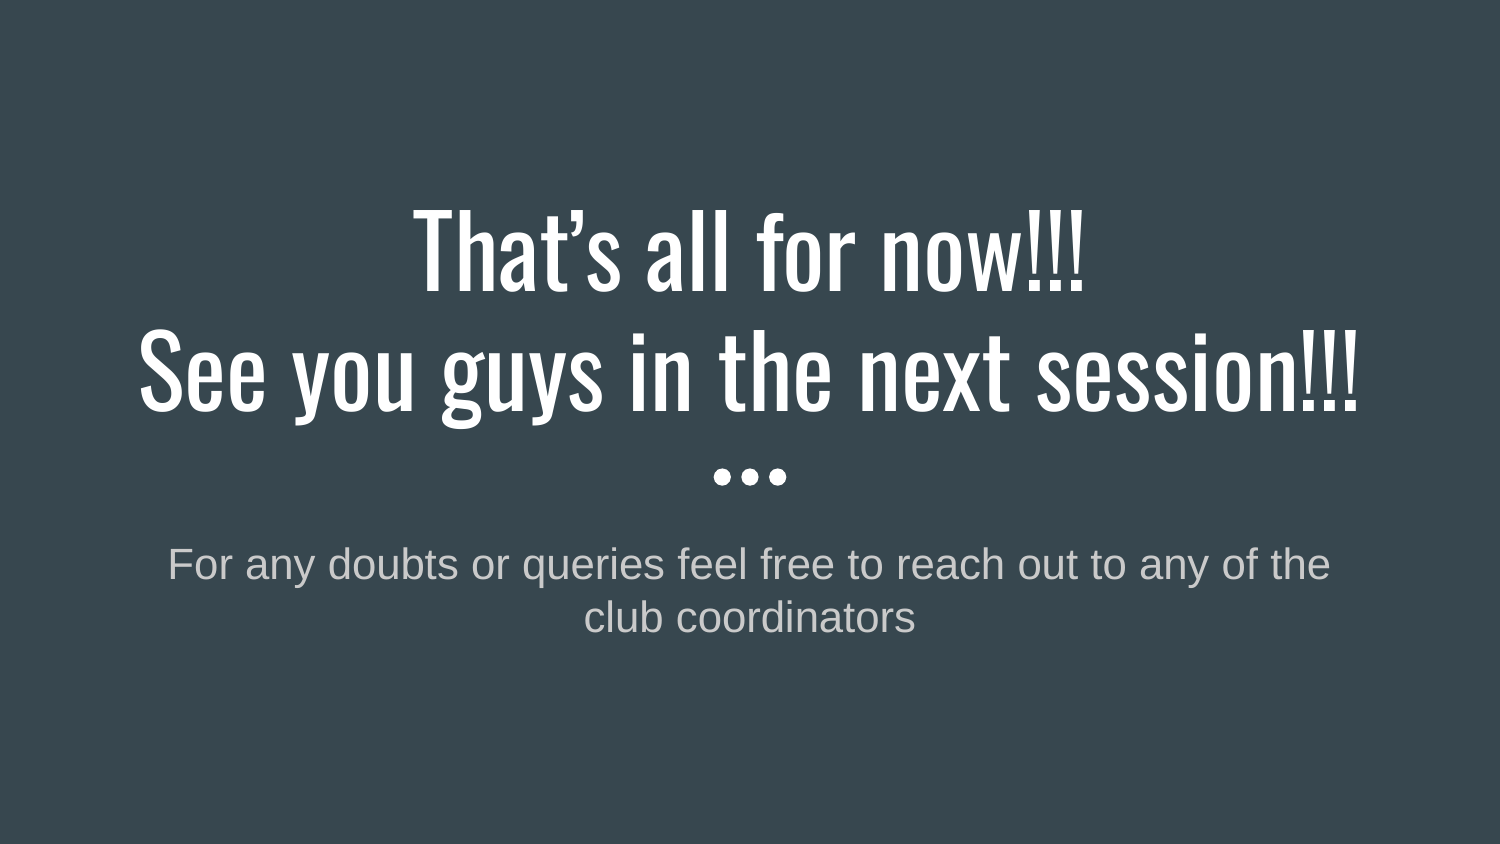

# That’s all for now!!!
See you guys in the next session!!!
For any doubts or queries feel free to reach out to any of the club coordinators